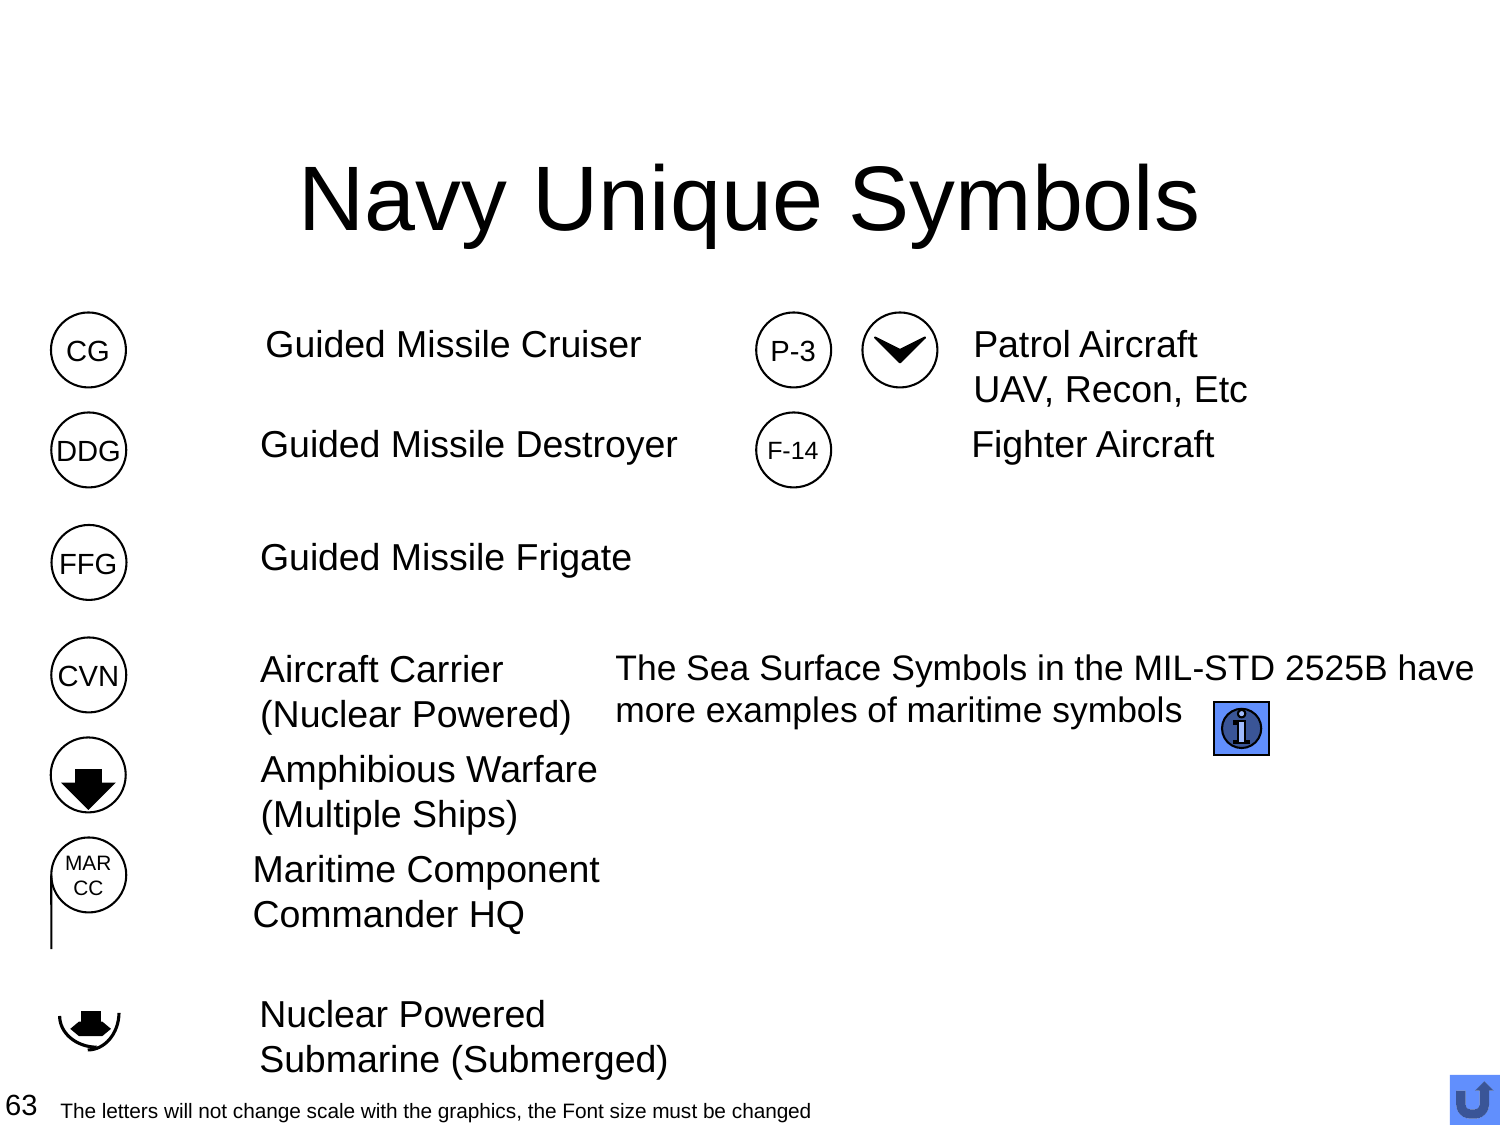

# Navy Unique Symbols

CG
Guided Missile Cruiser

P-3

Patrol Aircraft
UAV, Recon, Etc

DDG
Guided Missile Destroyer

F-14
Fighter Aircraft

FFG
Guided Missile Frigate

CVN
Aircraft Carrier
(Nuclear Powered)
The Sea Surface Symbols in the MIL-STD 2525B have
more examples of maritime symbols

Amphibious Warfare
(Multiple Ships)

MAR
CC

Maritime Component
Commander HQ
Nuclear Powered
Submarine (Submerged)

63

The letters will not change scale with the graphics, the Font size must be changed